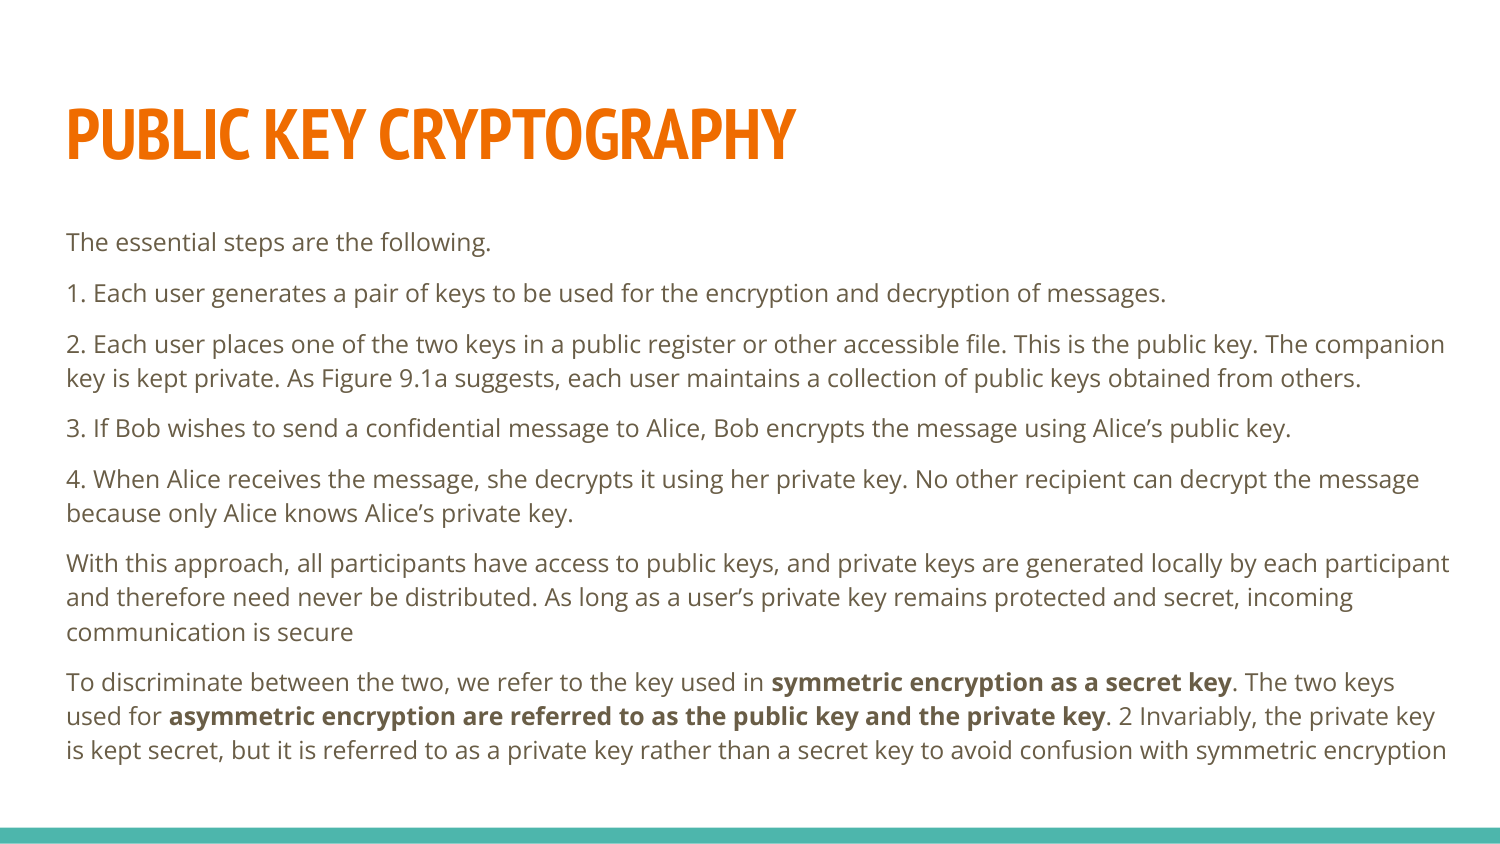

# PUBLIC KEY CRYPTOGRAPHY

The essential steps are the following.
1. Each user generates a pair of keys to be used for the encryption and decryption of messages.
2. Each user places one of the two keys in a public register or other accessible file. This is the public key. The companion key is kept private. As Figure 9.1a suggests, each user maintains a collection of public keys obtained from others.
3. If Bob wishes to send a confidential message to Alice, Bob encrypts the message using Alice’s public key.
4. When Alice receives the message, she decrypts it using her private key. No other recipient can decrypt the message because only Alice knows Alice’s private key.
With this approach, all participants have access to public keys, and private keys are generated locally by each participant and therefore need never be distributed. As long as a user’s private key remains protected and secret, incoming communication is secure
To discriminate between the two, we refer to the key used in symmetric encryption as a secret key. The two keys used for asymmetric encryption are referred to as the public key and the private key. 2 Invariably, the private key is kept secret, but it is referred to as a private key rather than a secret key to avoid confusion with symmetric encryption